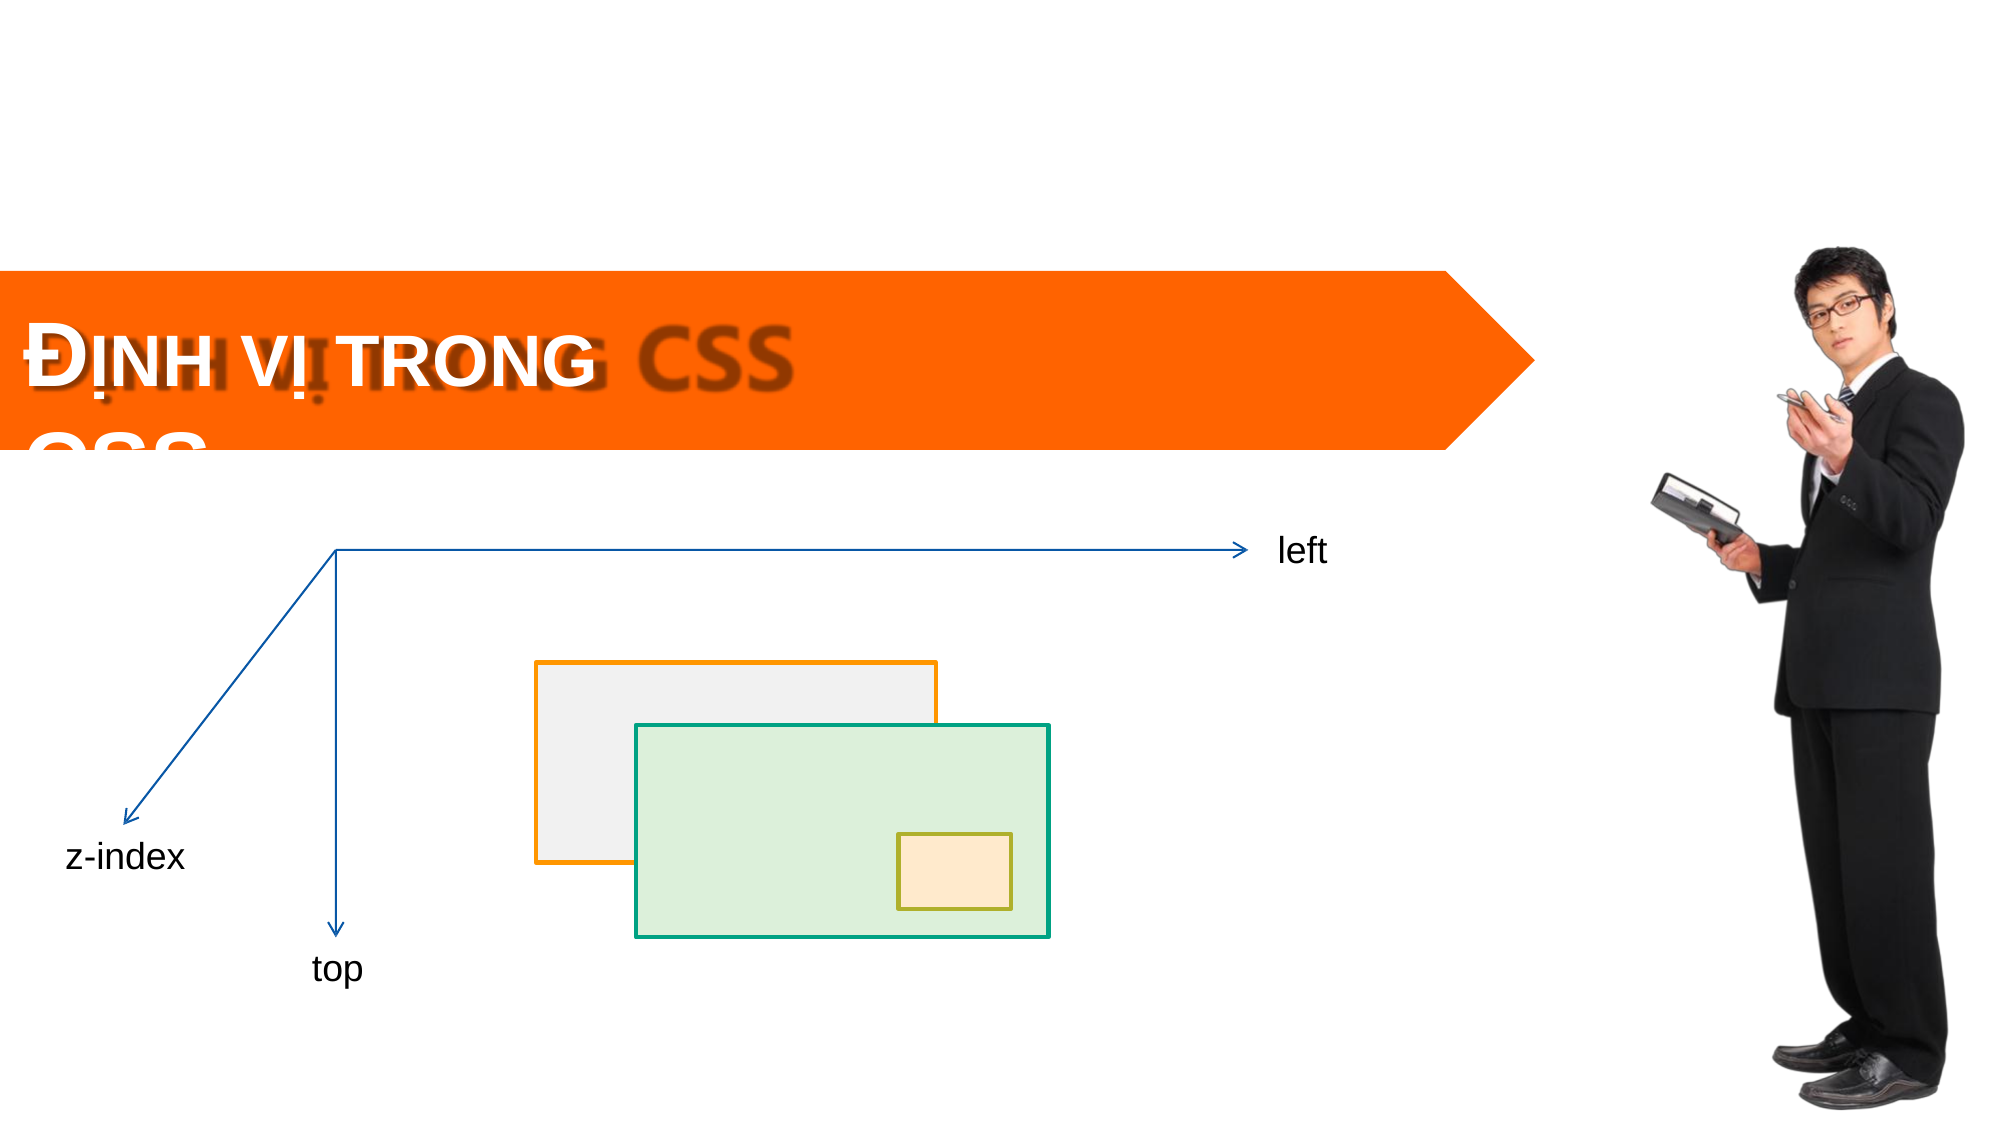

ĐỊNH VỊ TRONG CSS
left

z-index

top